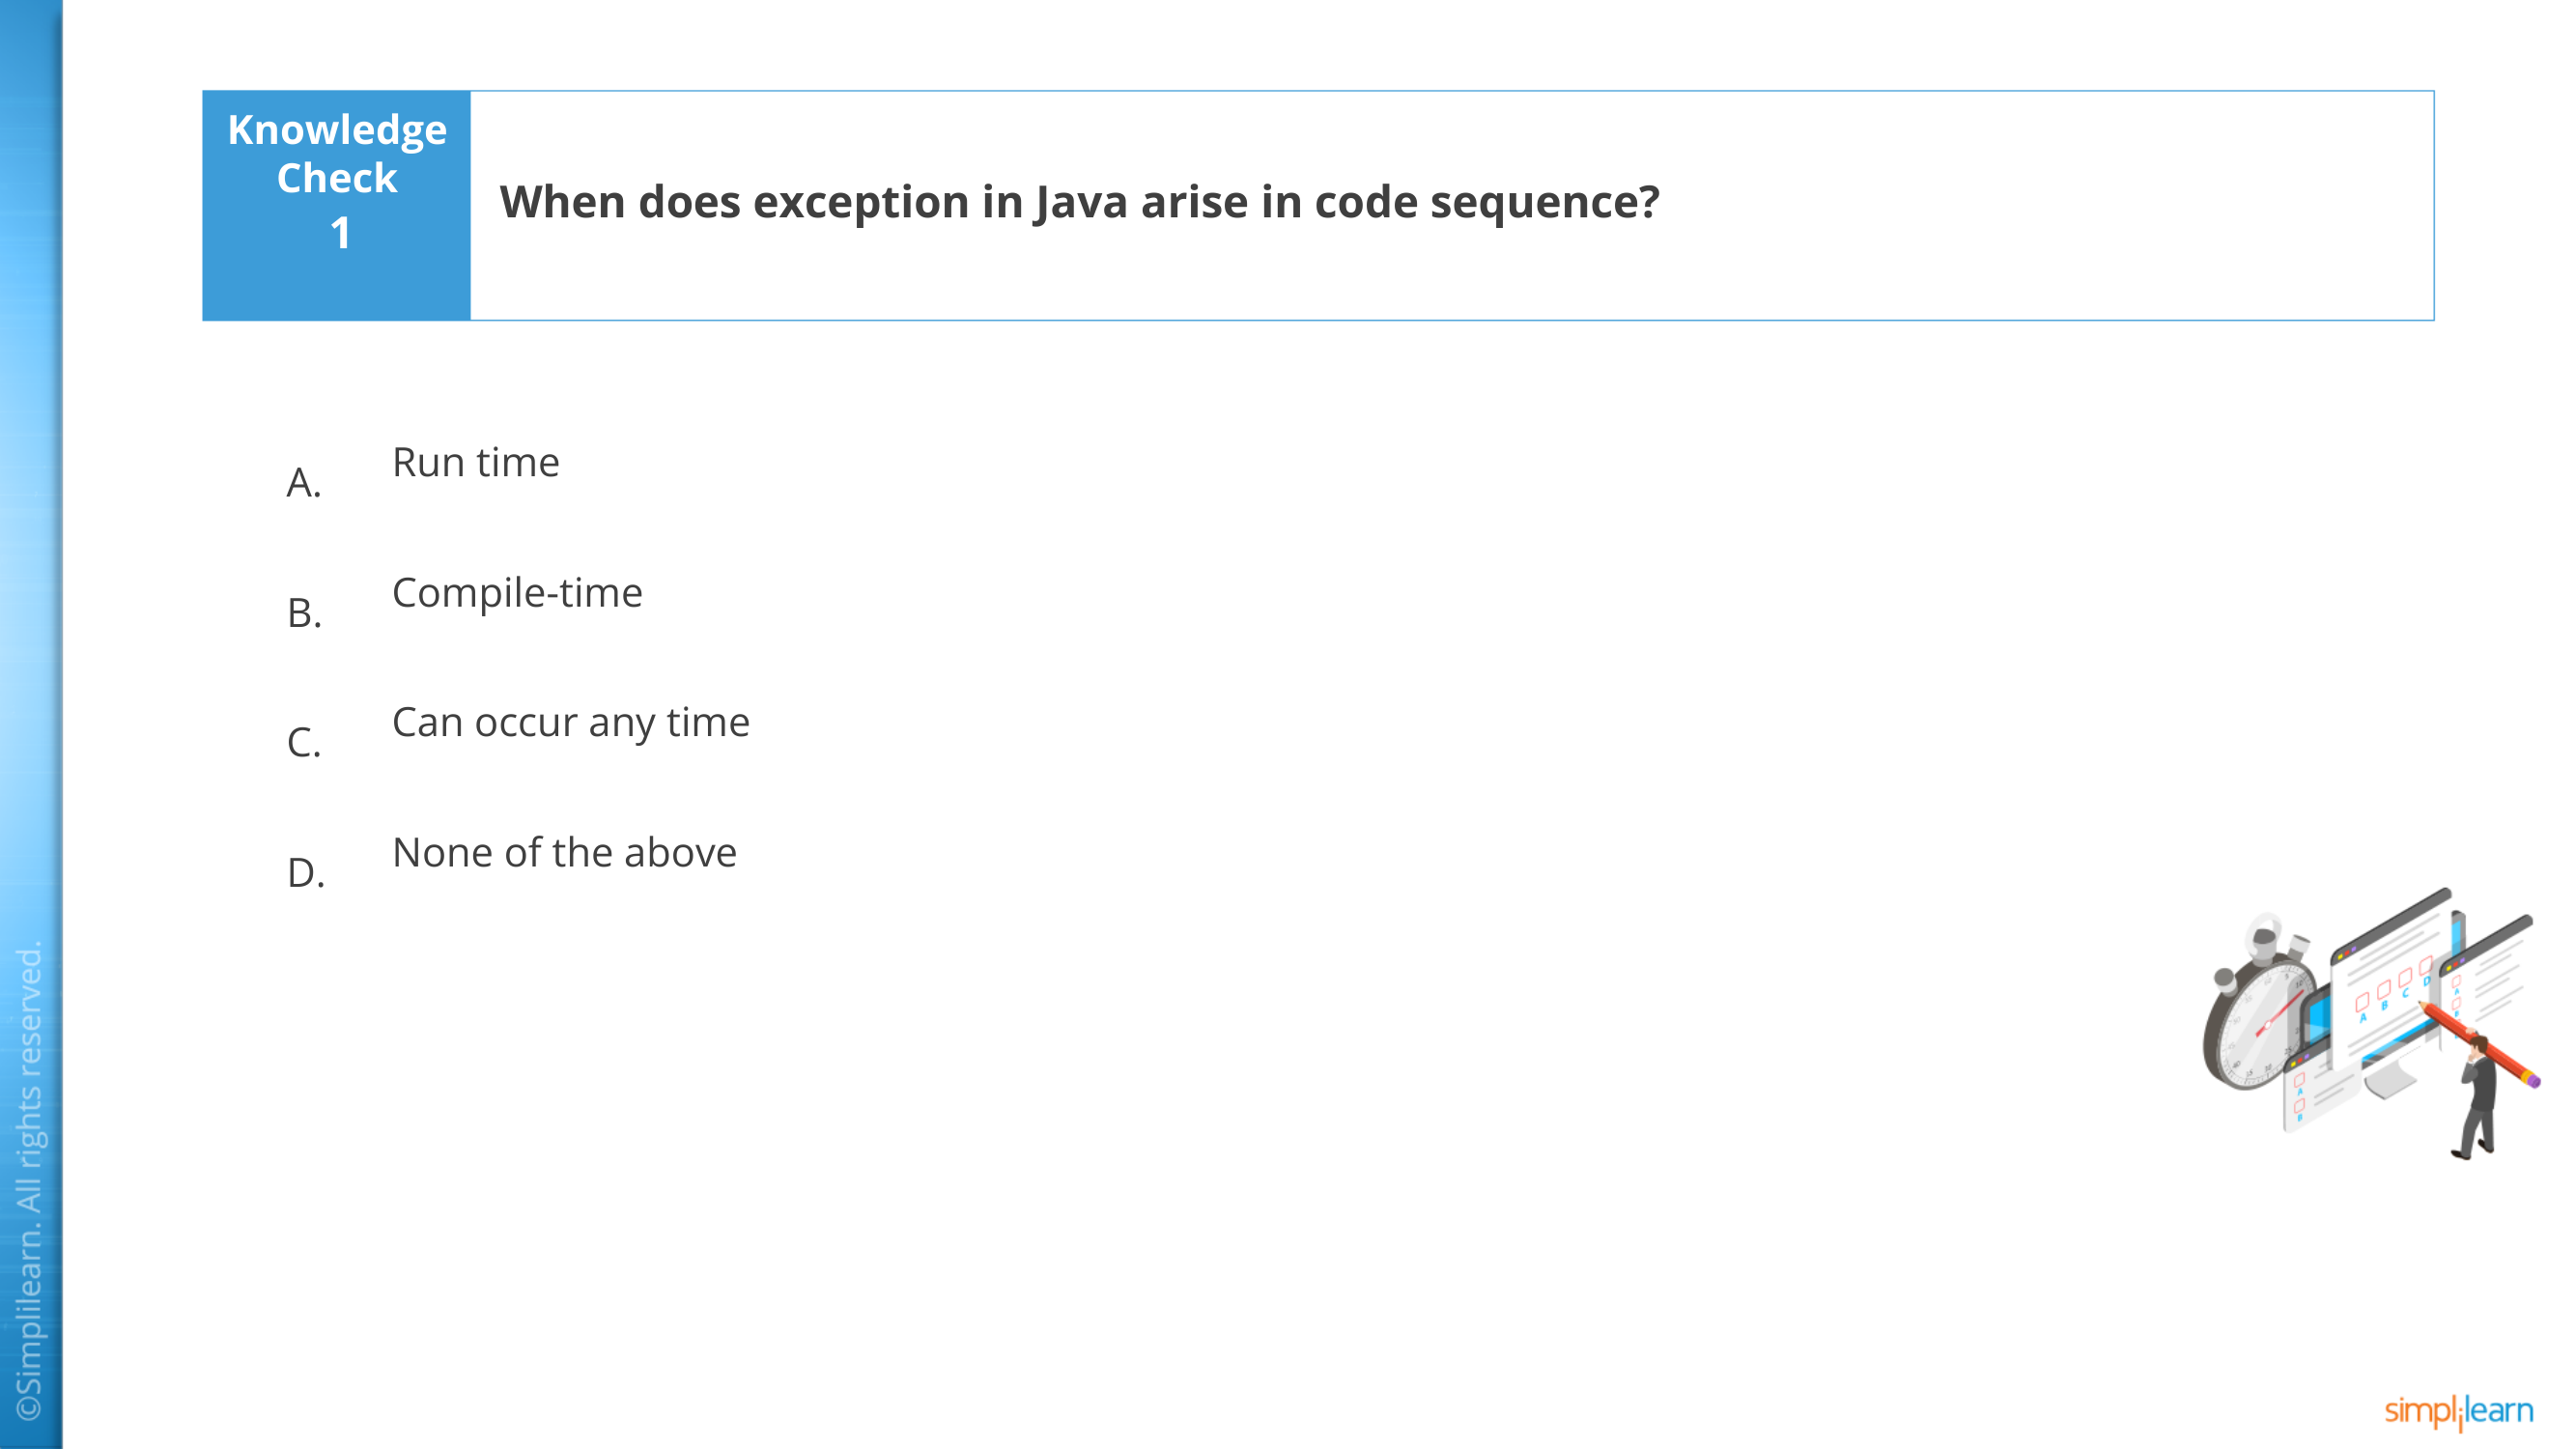

When does exception in Java arise in code sequence?
1
Run time
Compile-time
Can occur any time
None of the above